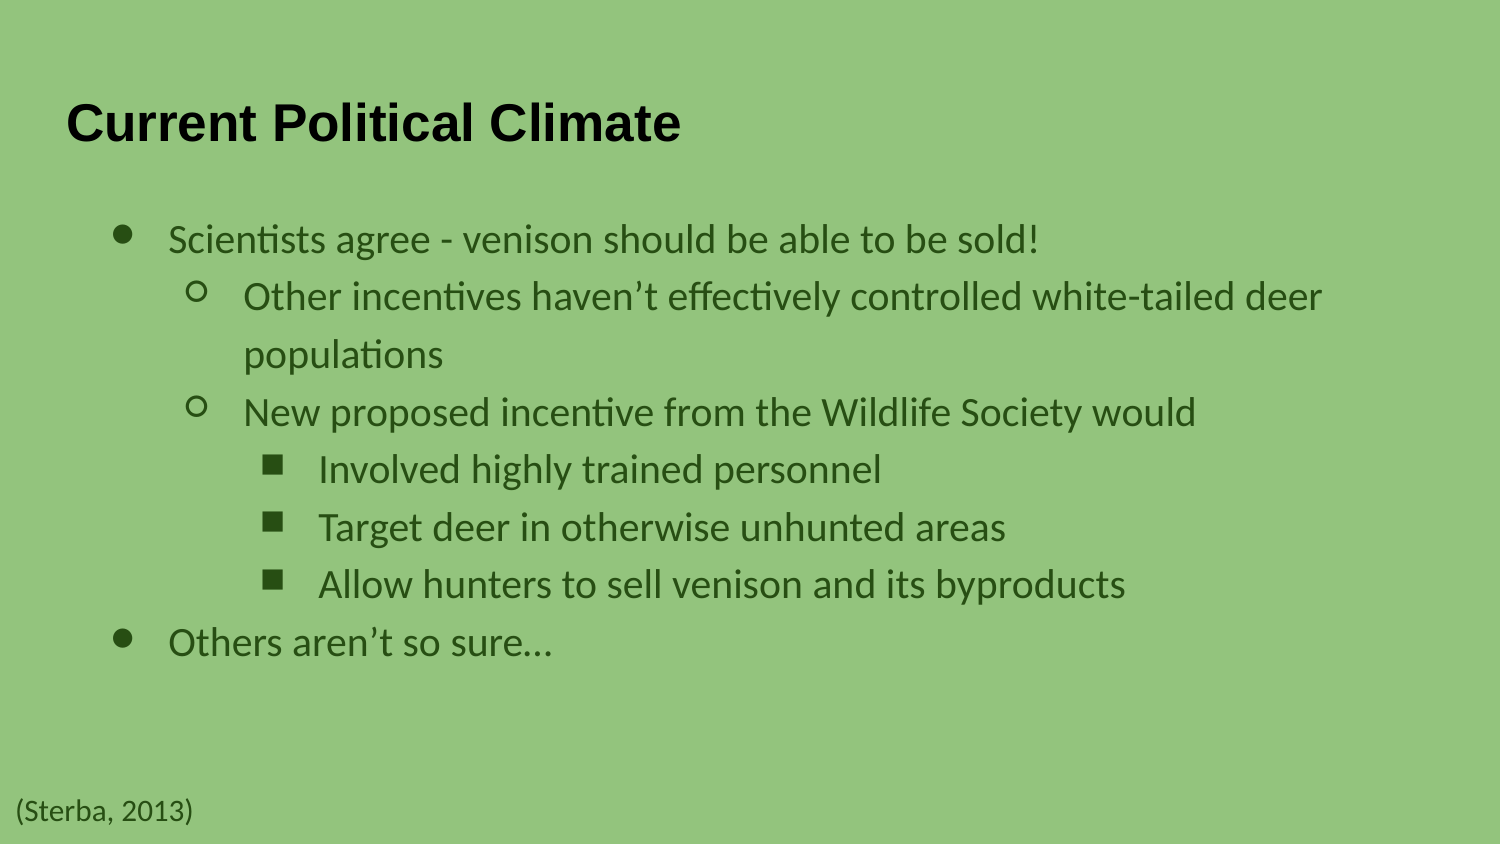

# Current Political Climate
Scientists agree - venison should be able to be sold!
Other incentives haven’t effectively controlled white-tailed deer populations
New proposed incentive from the Wildlife Society would
Involved highly trained personnel
Target deer in otherwise unhunted areas
Allow hunters to sell venison and its byproducts
Others aren’t so sure…
(Sterba, 2013)